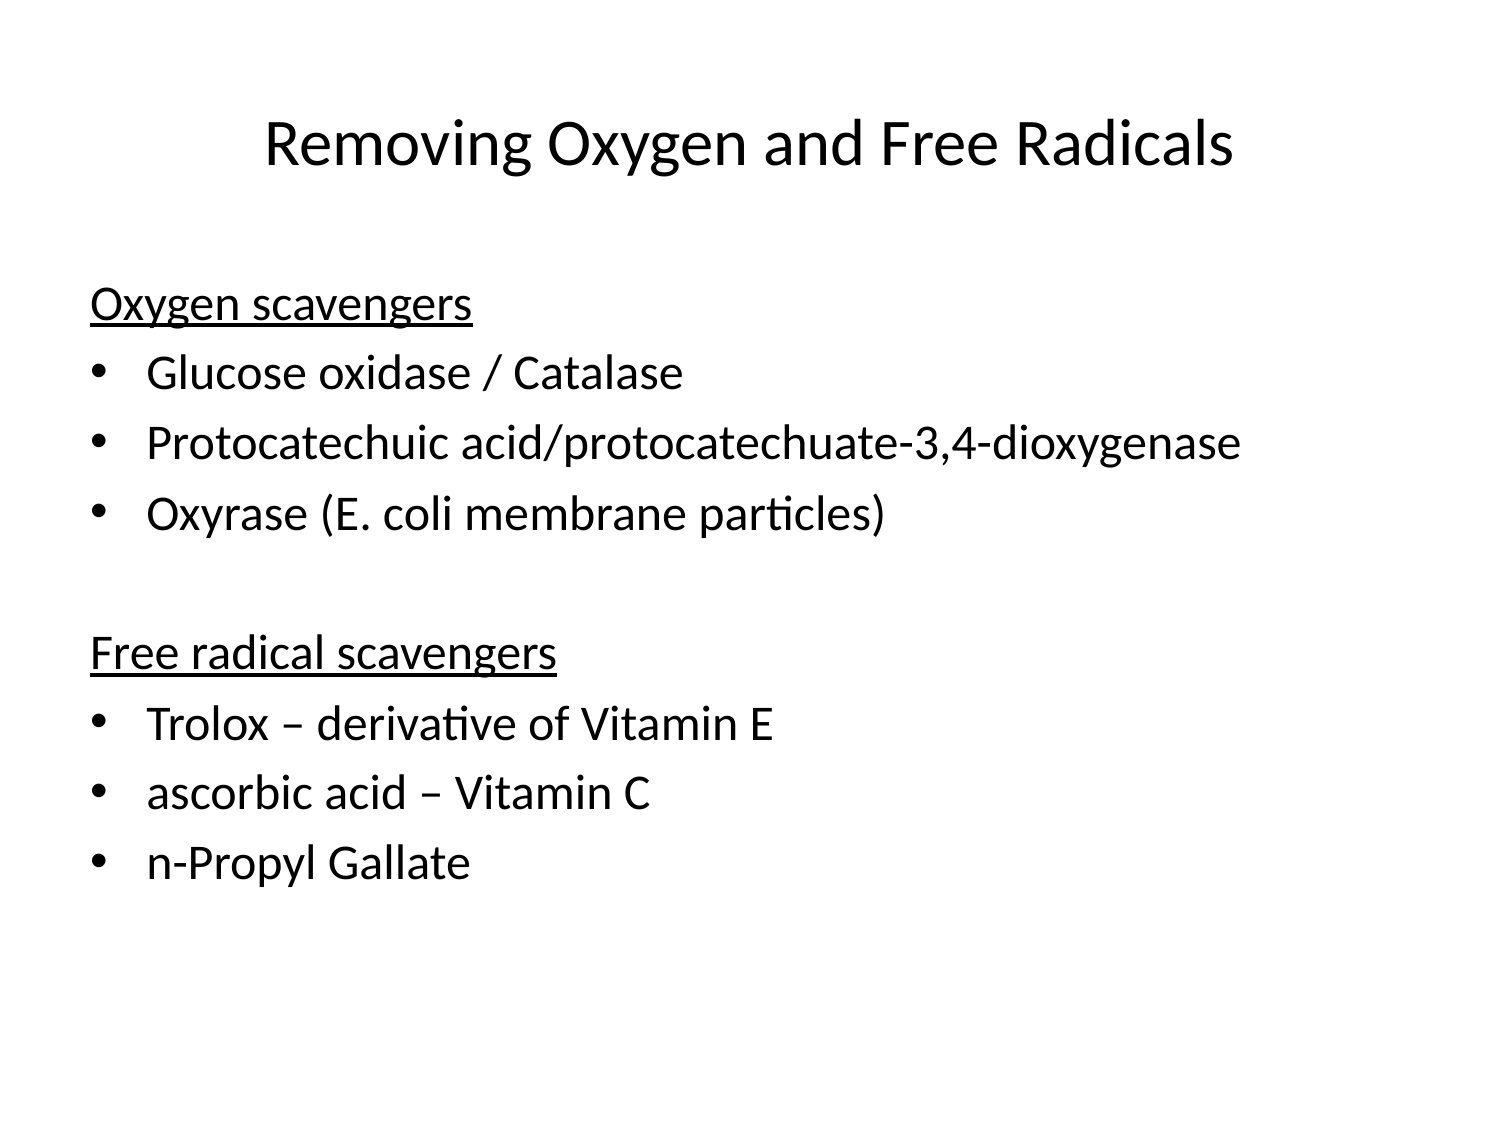

# Removing Oxygen and Free Radicals
Oxygen scavengers
Glucose oxidase / Catalase
Protocatechuic acid/protocatechuate-3,4-dioxygenase
Oxyrase (E. coli membrane particles)

Free radical scavengers
Trolox – derivative of Vitamin E
ascorbic acid – Vitamin C
n-Propyl Gallate